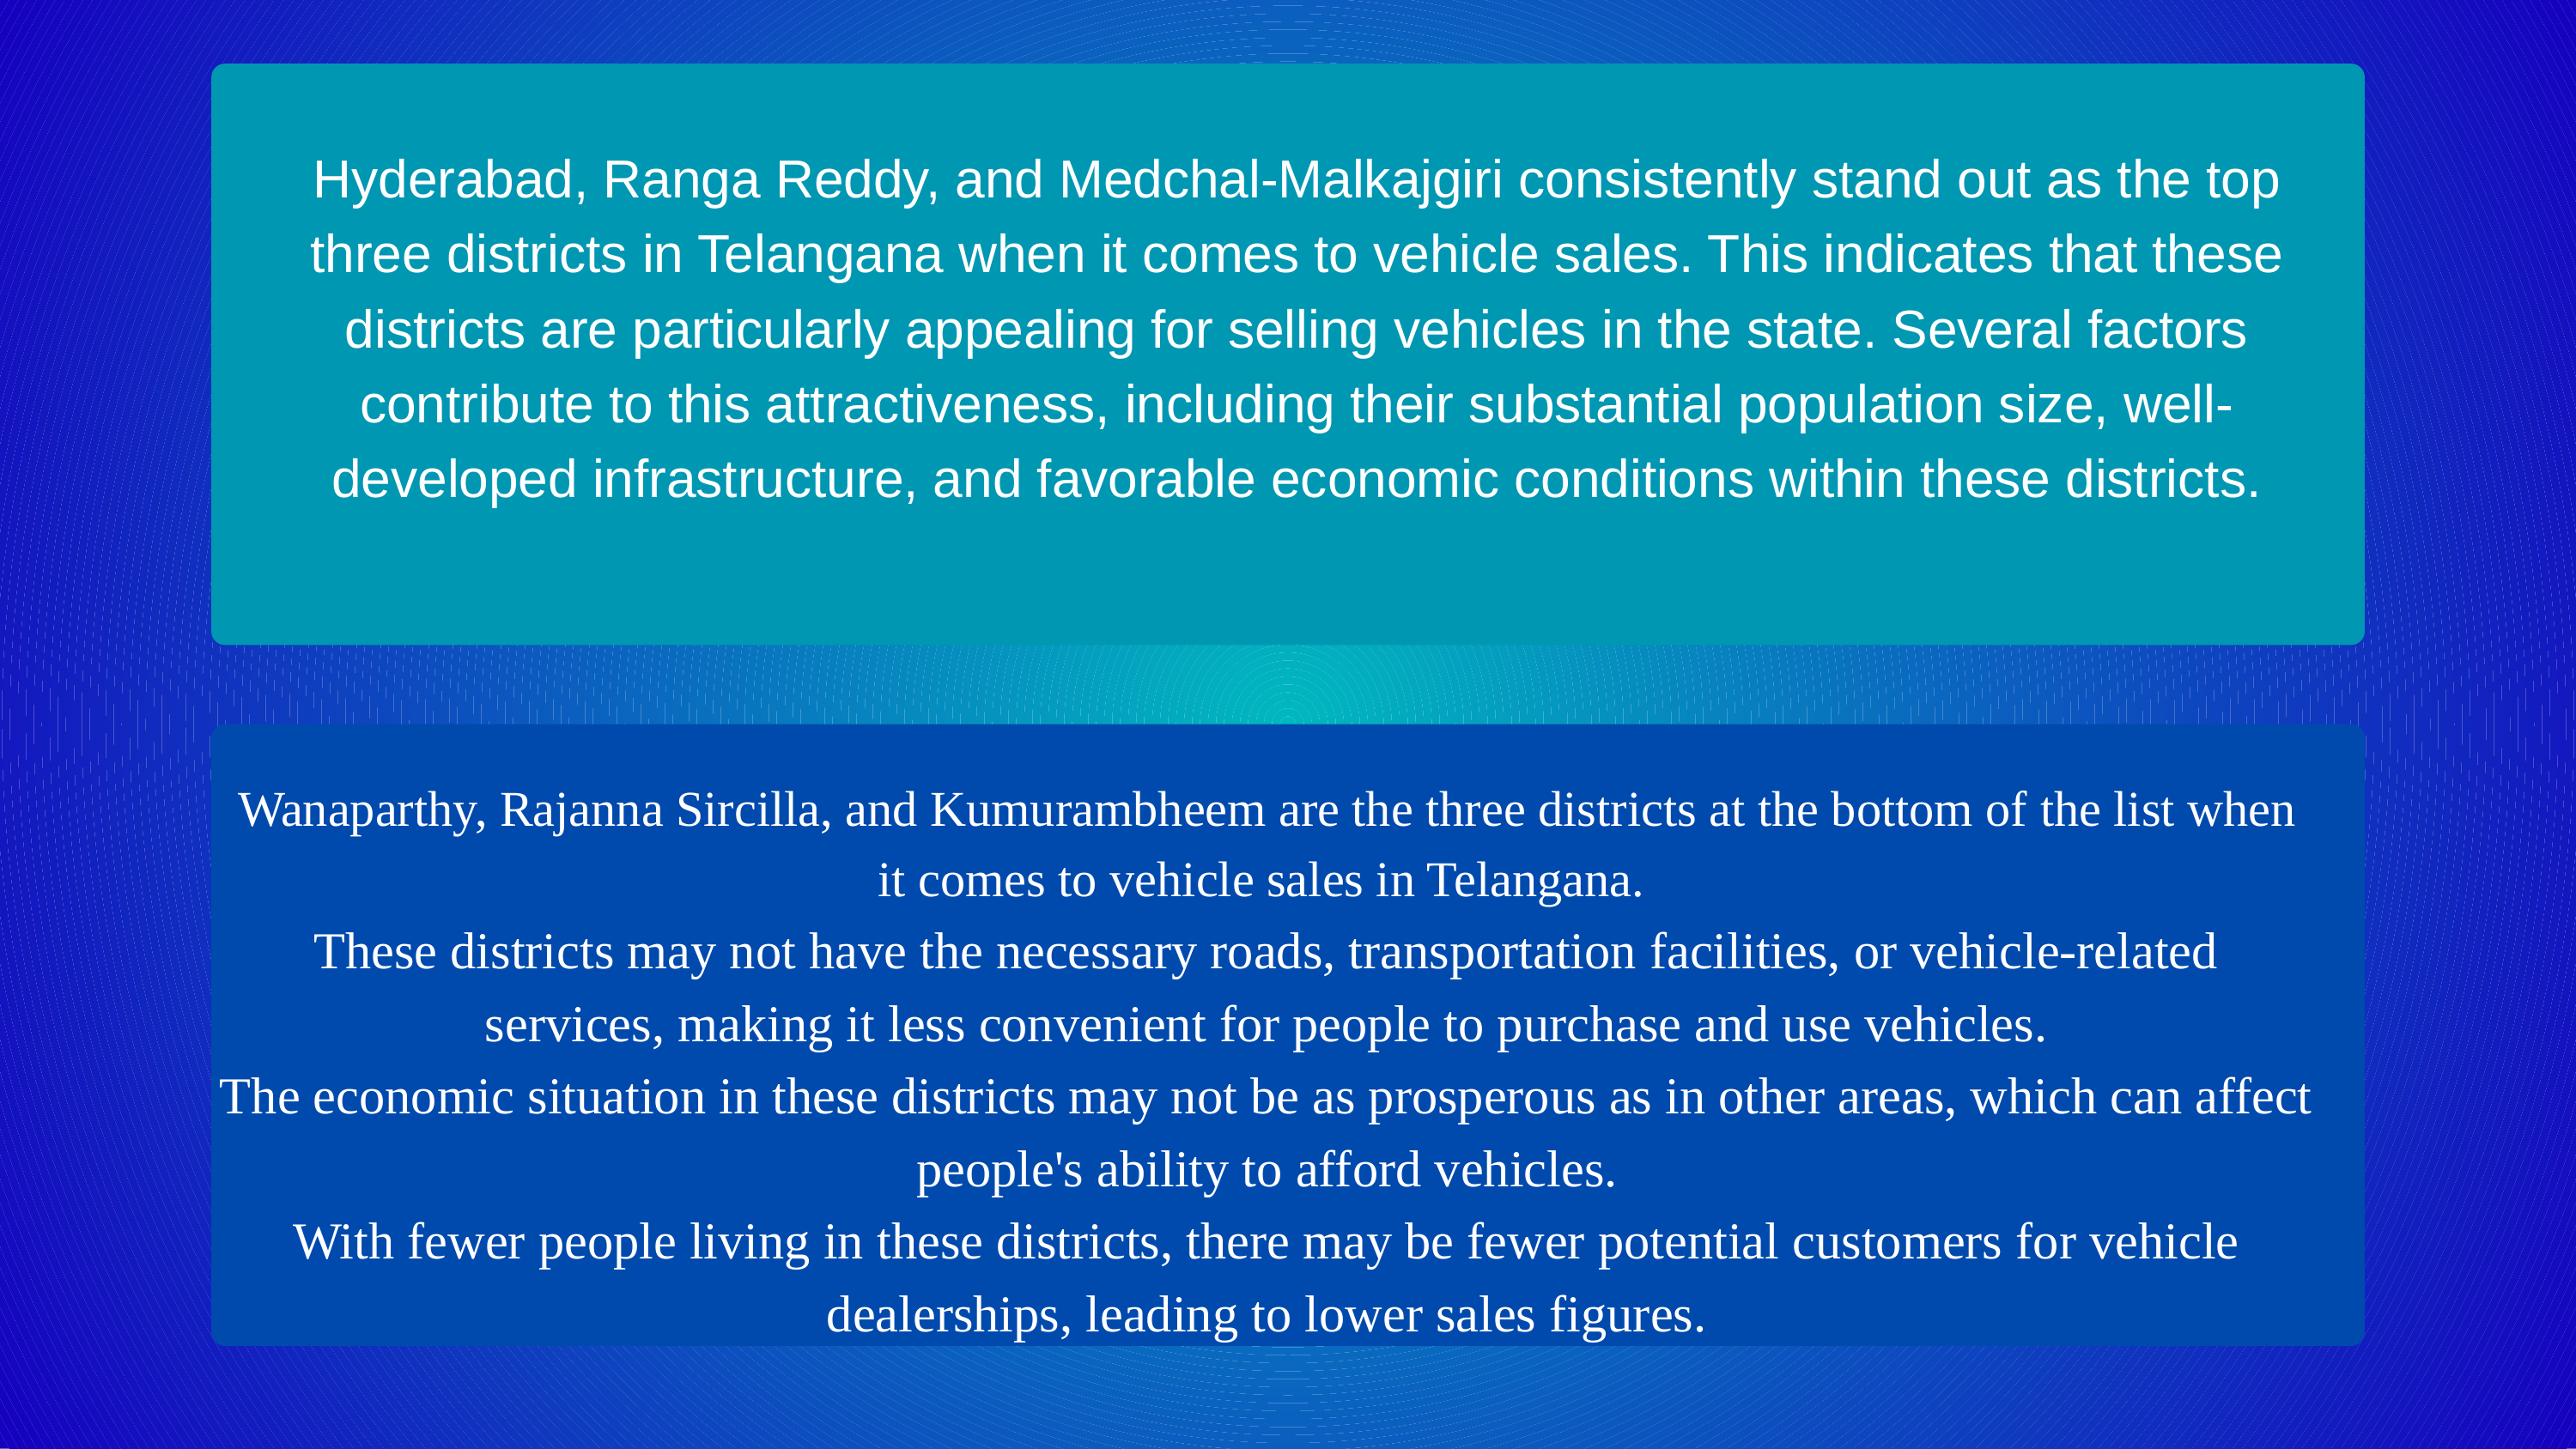

Hyderabad, Ranga Reddy, and Medchal-Malkajgiri consistently stand out as the top three districts in Telangana when it comes to vehicle sales. This indicates that these districts are particularly appealing for selling vehicles in the state. Several factors contribute to this attractiveness, including their substantial population size, well-developed infrastructure, and favorable economic conditions within these districts.

Wanaparthy, Rajanna Sircilla, and Kumurambheem are the three districts at the bottom of the list when it comes to vehicle sales in Telangana.
These districts may not have the necessary roads, transportation facilities, or vehicle-related services, making it less convenient for people to purchase and use vehicles.
The economic situation in these districts may not be as prosperous as in other areas, which can affect people's ability to afford vehicles.
With fewer people living in these districts, there may be fewer potential customers for vehicle dealerships, leading to lower sales figures.